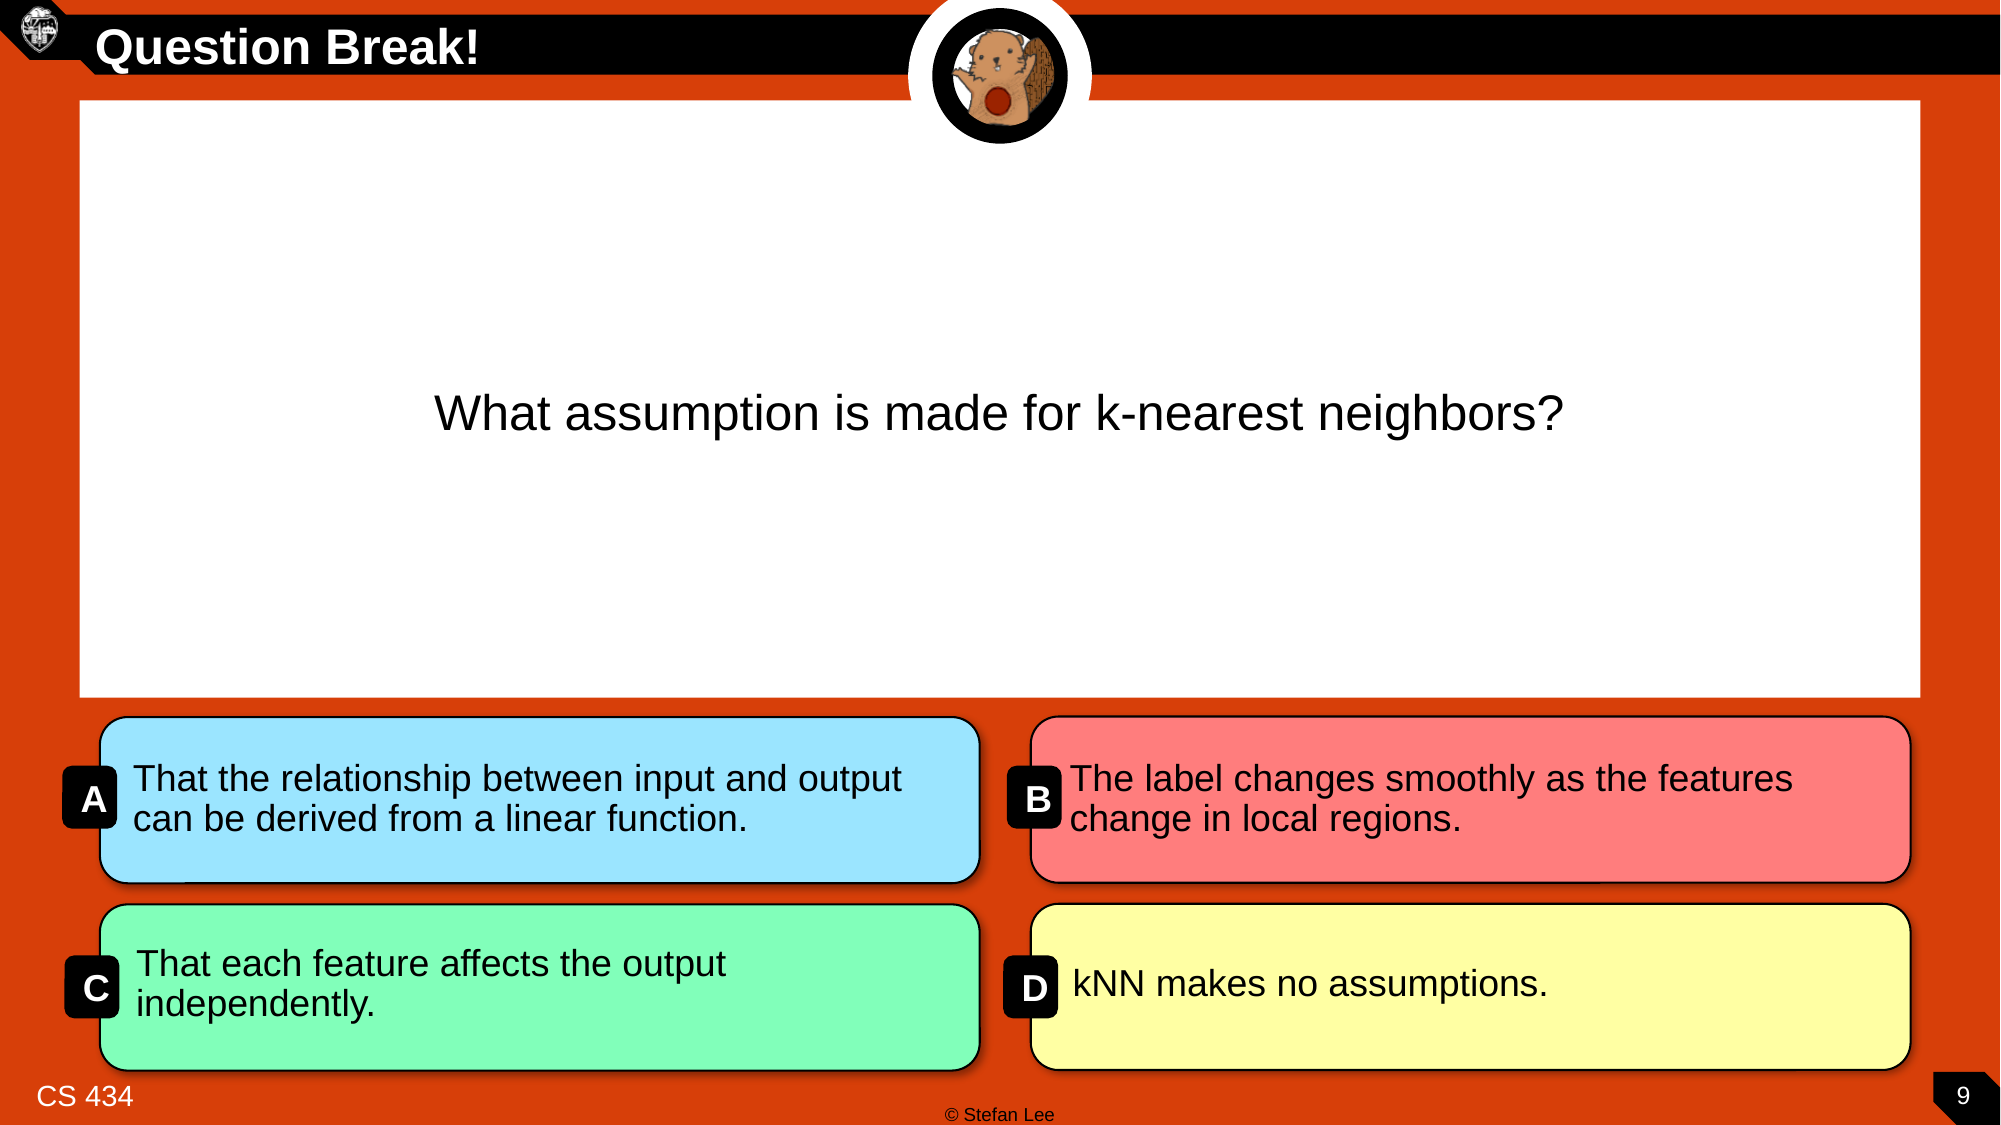

What assumption is made for k-nearest neighbors?
That the relationship between input and output can be derived from a linear function.
The label changes smoothly as the features change in local regions.
That each feature affects the output independently.
kNN makes no assumptions.
9